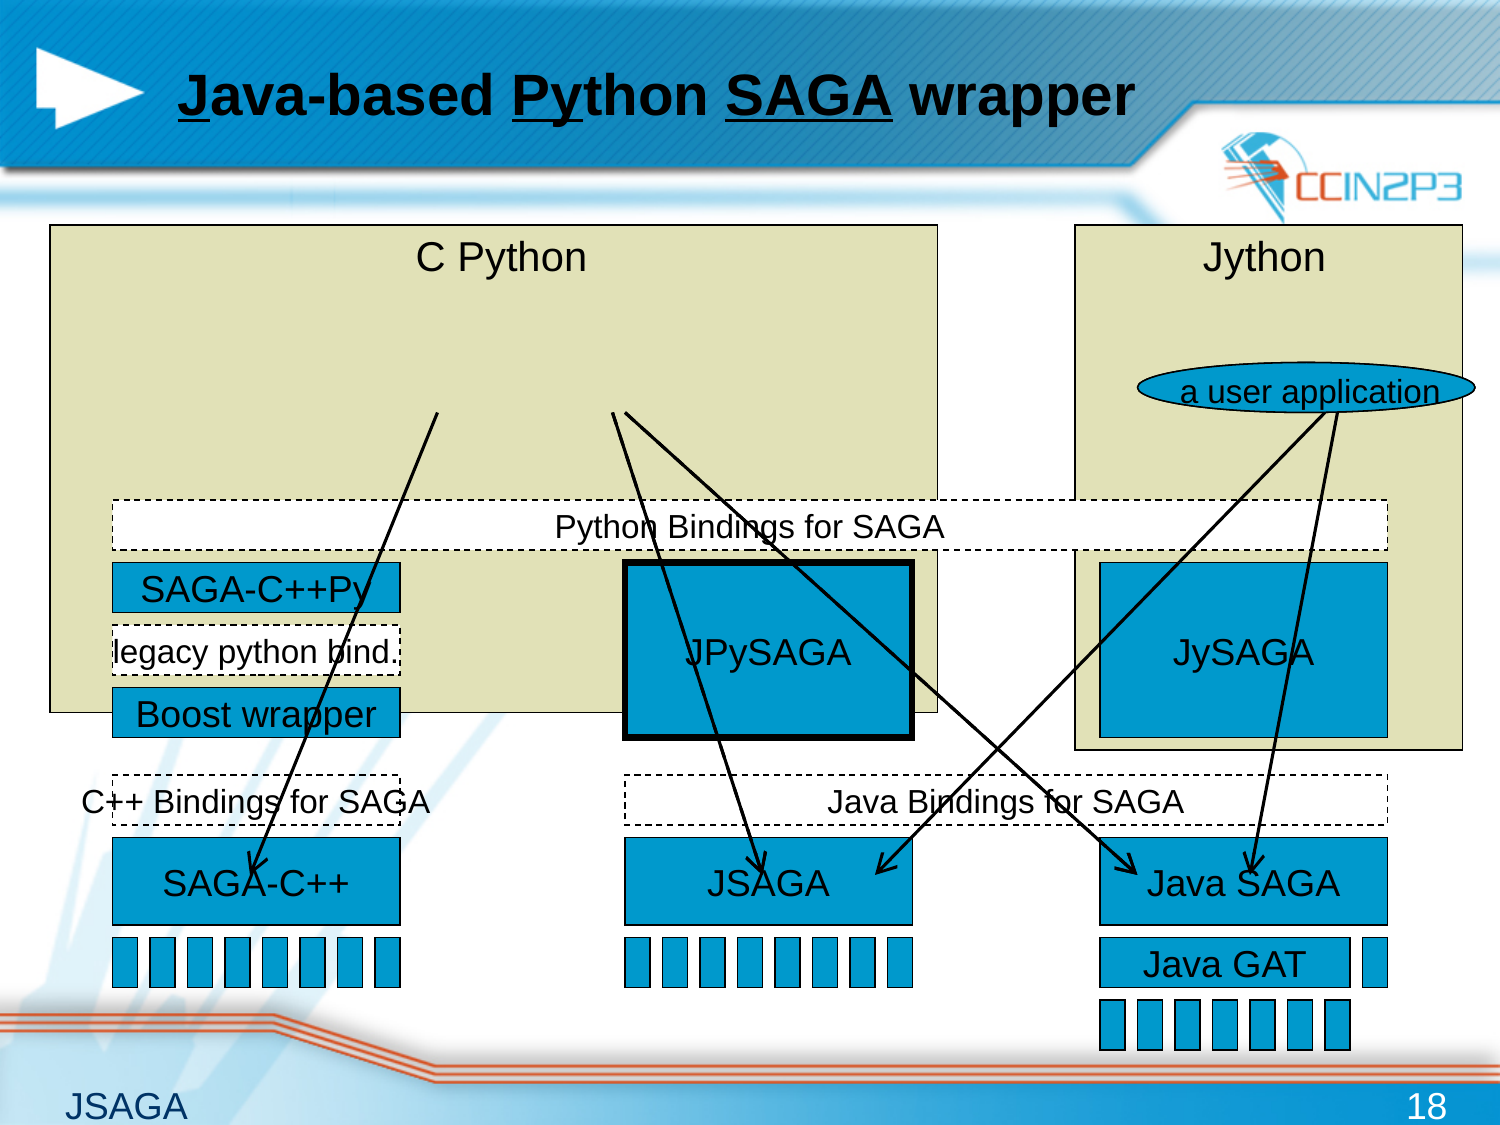

# Java-based Python SAGA wrapper
C Python
Jython

a user application

a user application

Python Bindings for SAGA
SAGA-C++Py
legacy python bind.
Boost wrapper
?
JPySAGA
JySAGA
C++ Bindings for SAGA
Java Bindings for SAGA
SAGA-C++
JSAGA
Java SAGA

Java GAT

18
JSAGA